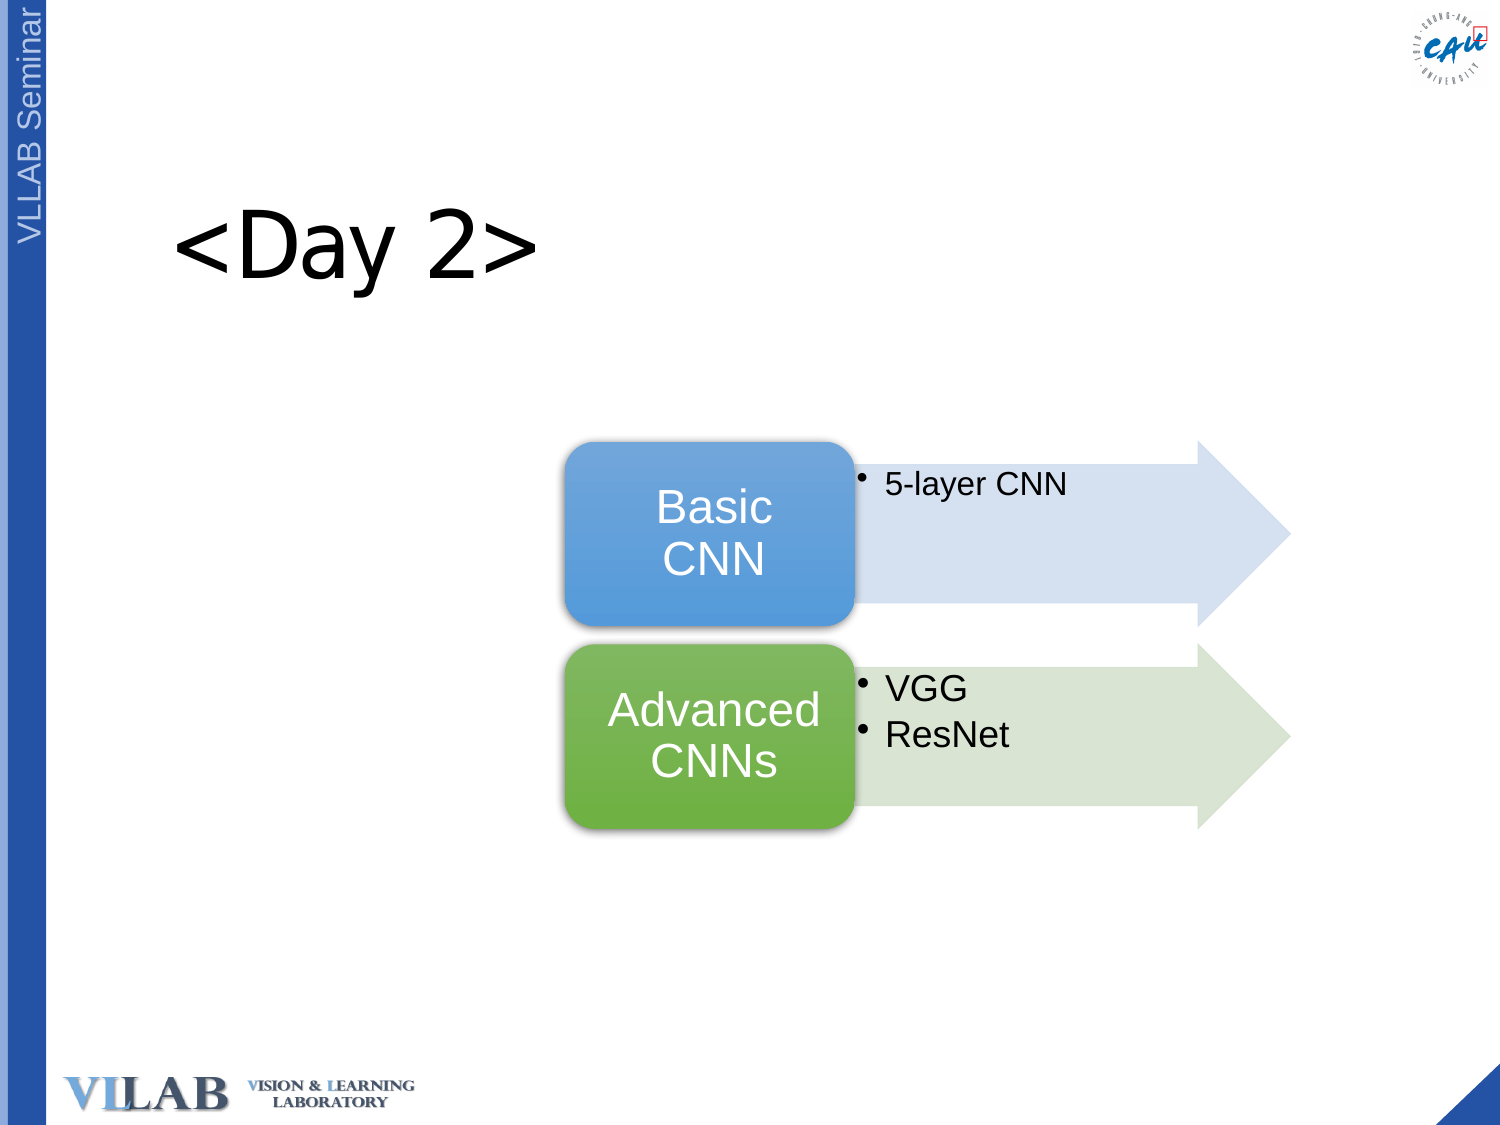

# <Day 2>
5-layer CNN
Basic CNN
VGG
ResNet
Advanced CNNs